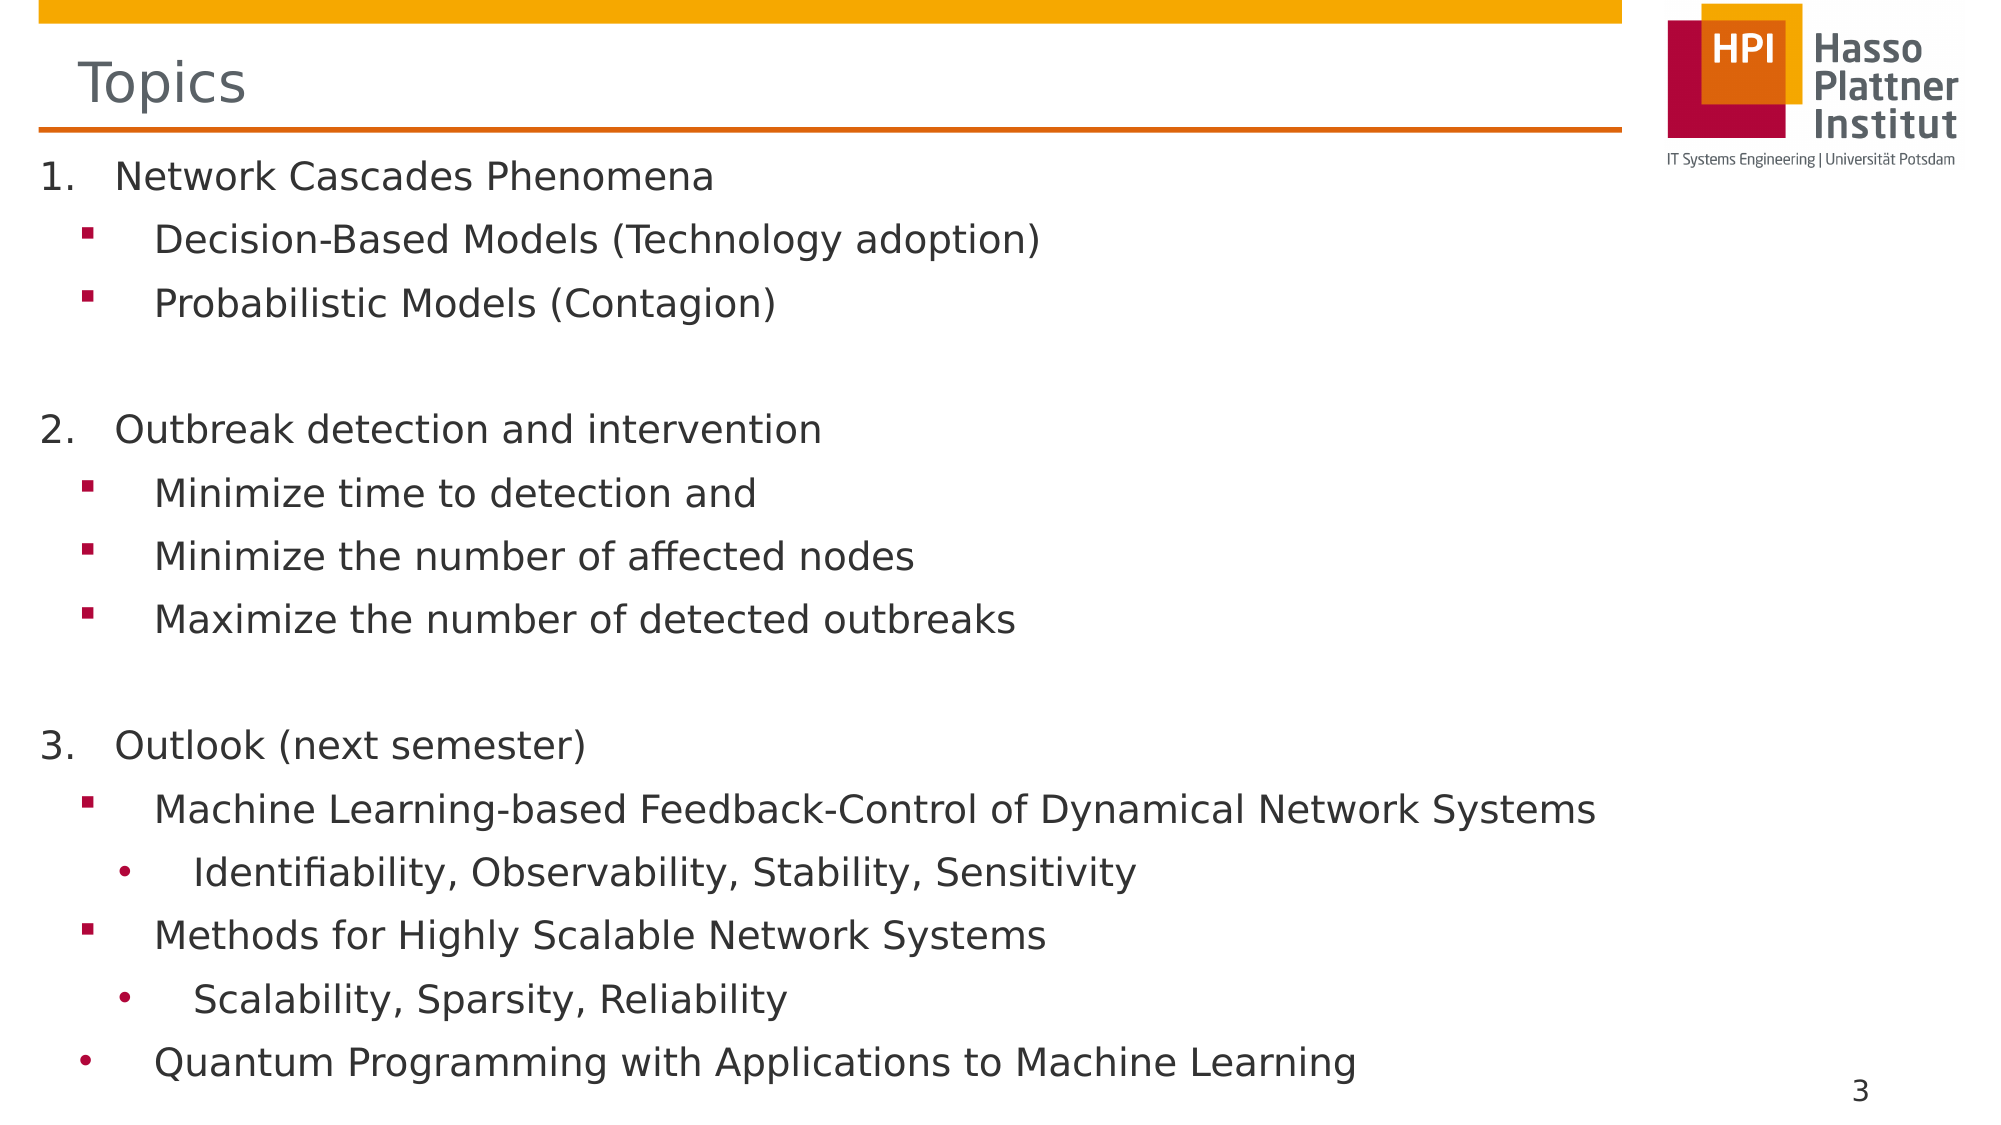

# Topics
Network Cascades Phenomena
Decision-Based Models (Technology adoption)
Probabilistic Models (Contagion)

Outbreak detection and intervention
Minimize time to detection and
Minimize the number of affected nodes
Maximize the number of detected outbreaks

Outlook (next semester)
Machine Learning-based Feedback-Control of Dynamical Network Systems
Identifiability, Observability, Stability, Sensitivity
Methods for Highly Scalable Network Systems
Scalability, Sparsity, Reliability
Quantum Programming with Applications to Machine Learning
3